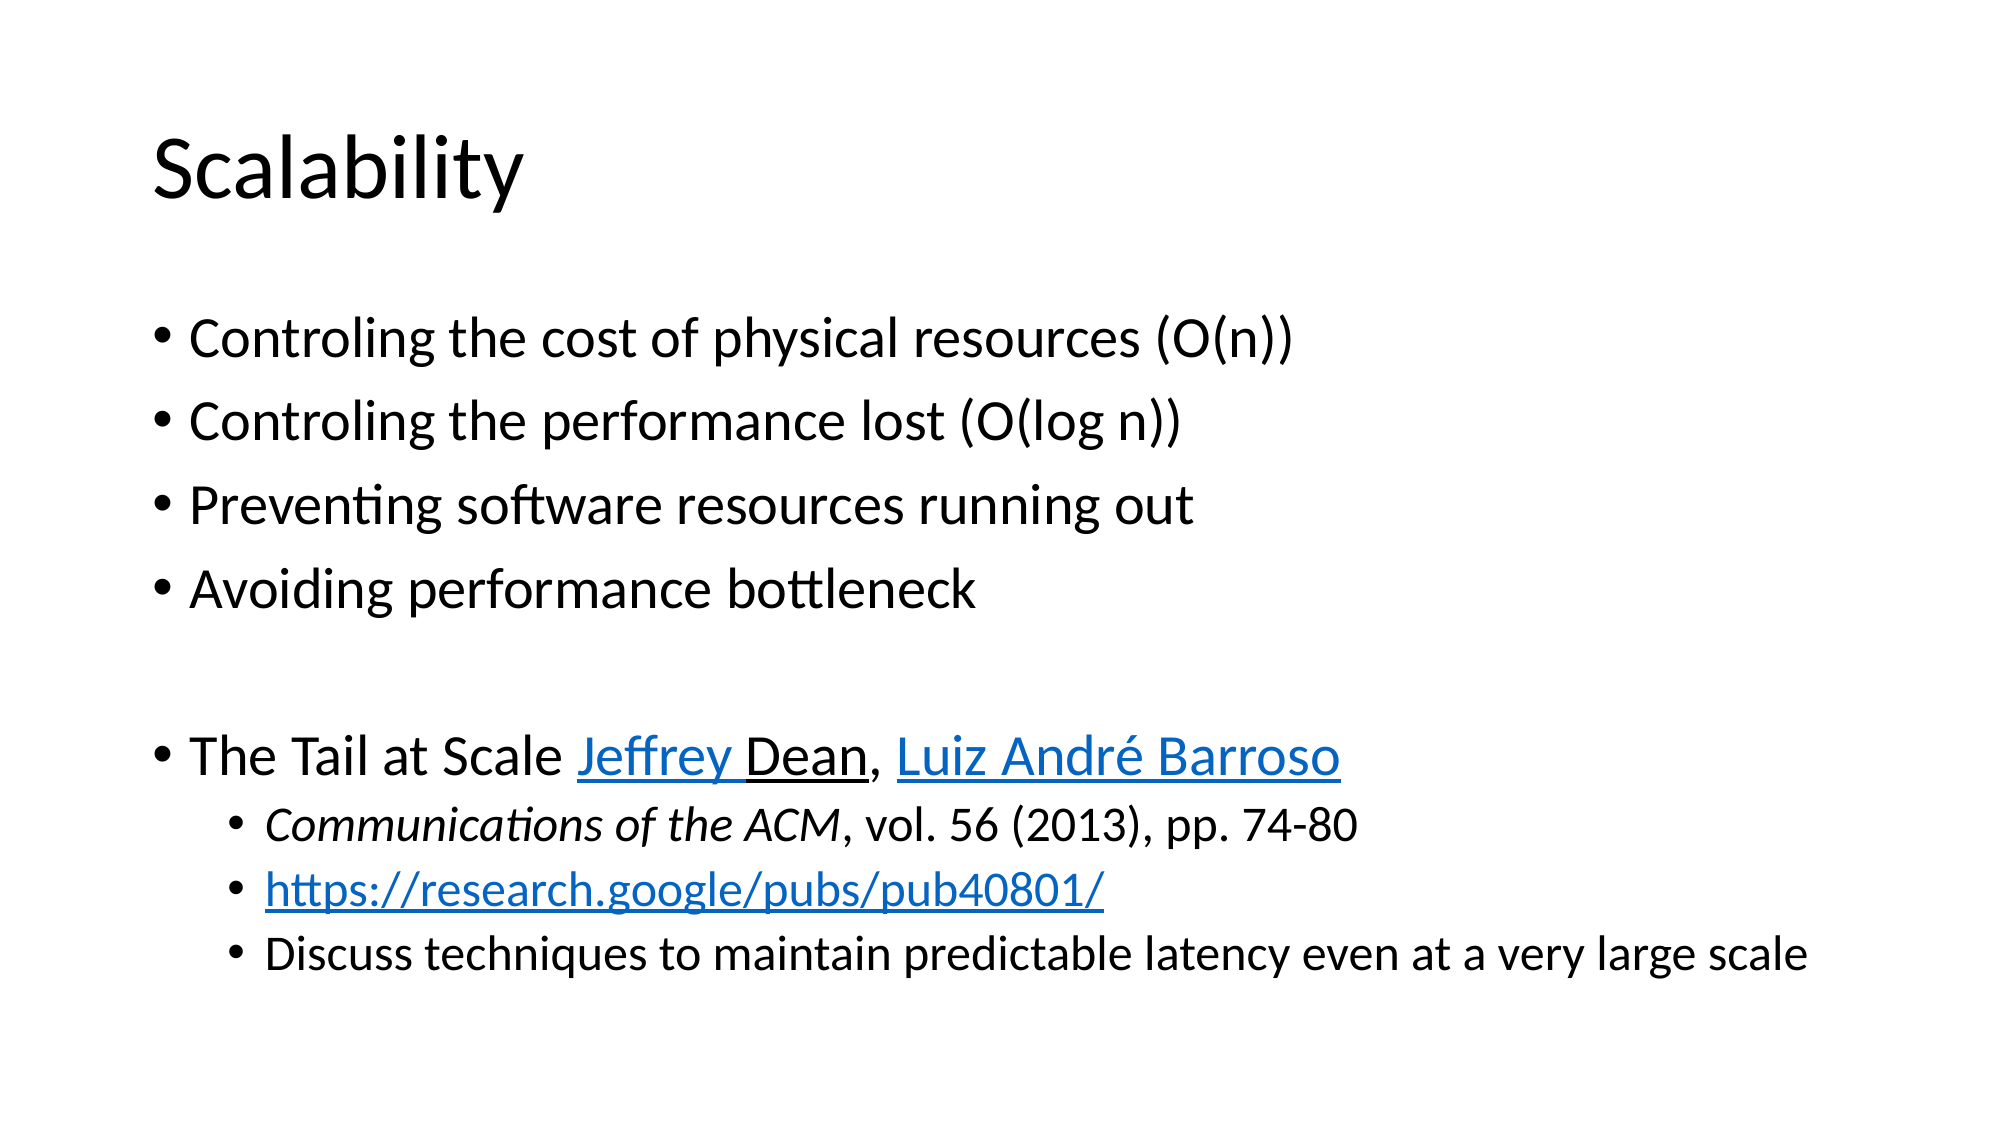

# Scalability
Controling the cost of physical resources (O(n))
Controling the performance lost (O(log n))
Preventing software resources running out
Avoiding performance bottleneck

The Tail at Scale Jeffrey Dean, Luiz André Barroso
Communications of the ACM, vol. 56 (2013), pp. 74-80
https://research.google/pubs/pub40801/
Discuss techniques to maintain predictable latency even at a very large scale